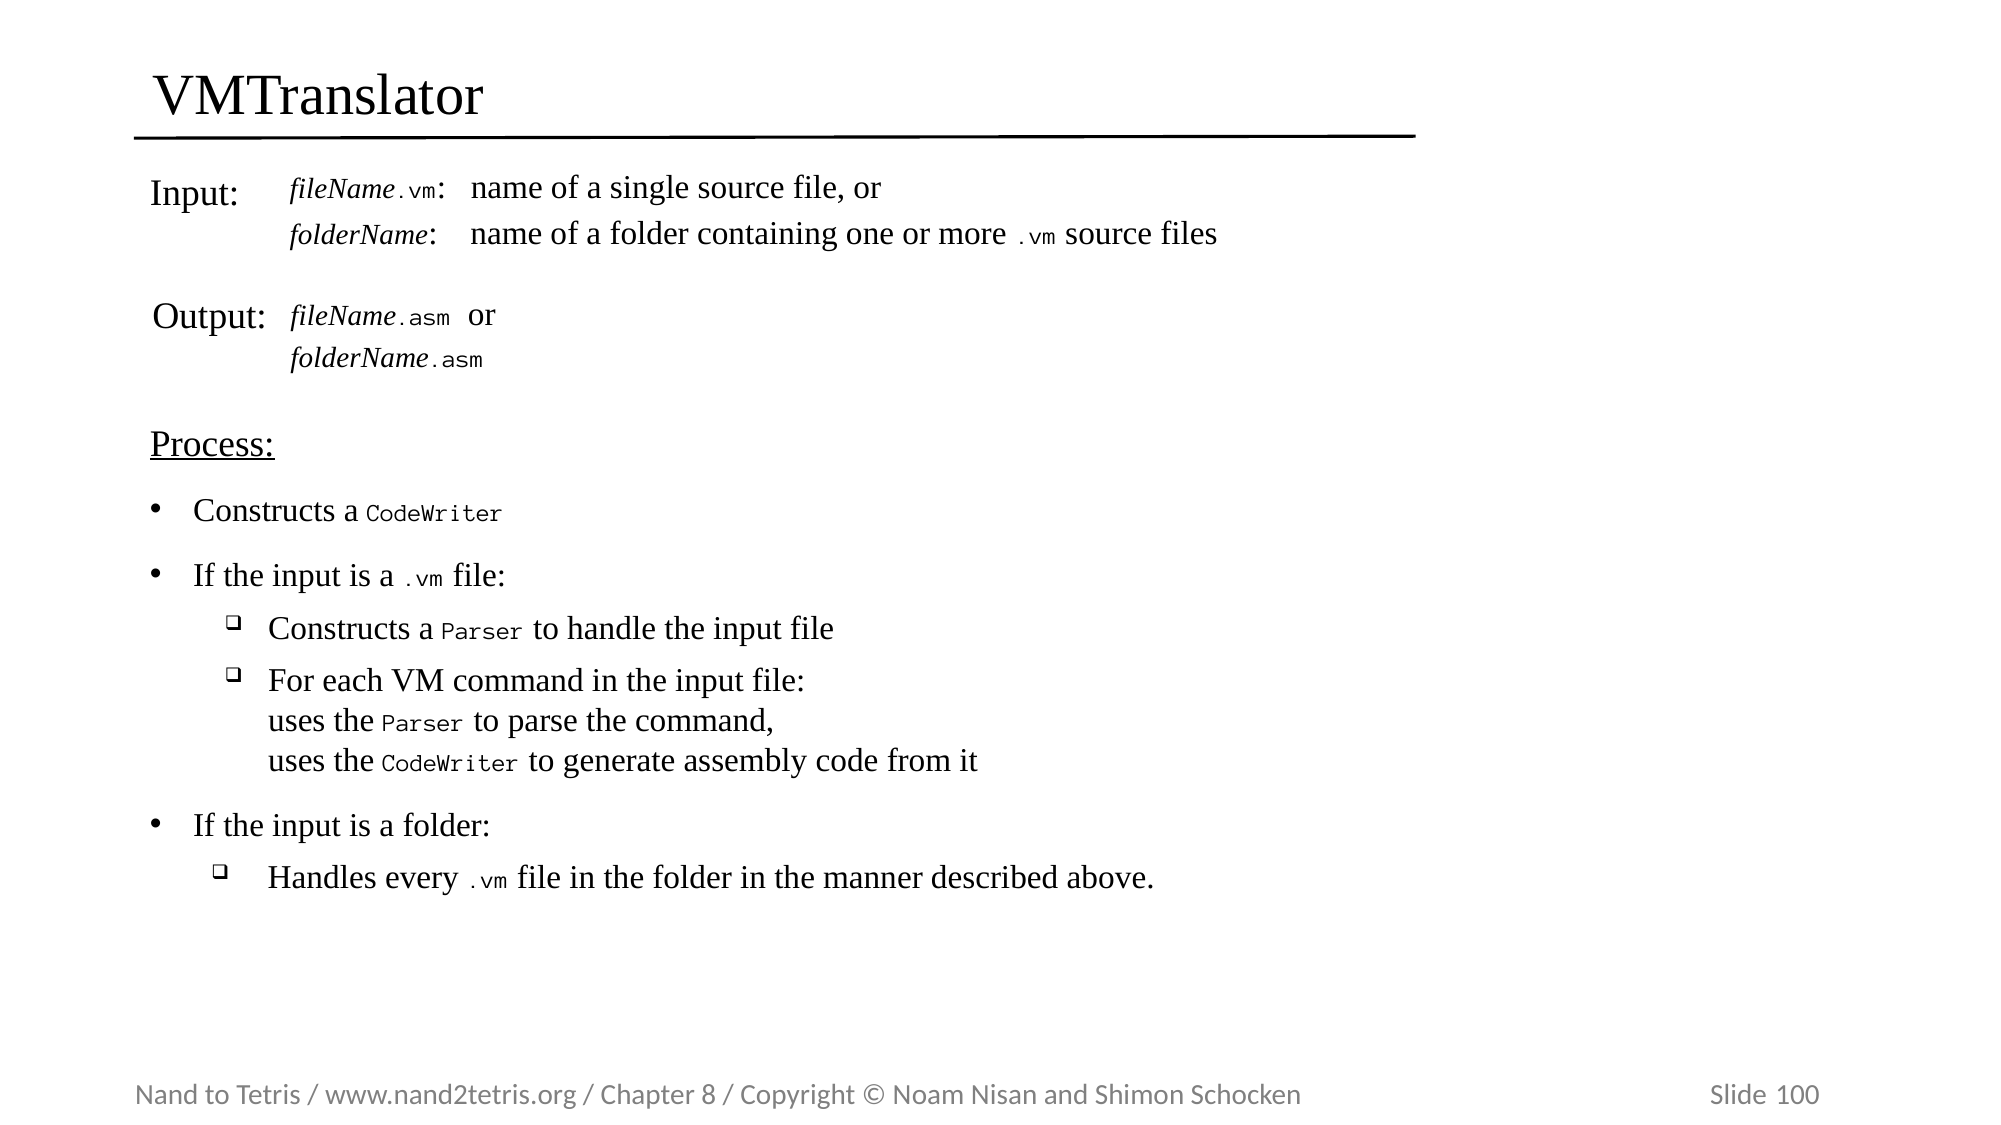

# VMTranslator
fileName.vm:   name of a single source file, or
folderName:    name of a folder containing one or more .vm source files
Input:
Output:
fileName.asm  or
folderName.asm
Process:
Constructs a CodeWriter
If the input is a .vm file:
Constructs a Parser to handle the input file
For each VM command in the input file:
uses the Parser to parse the command,
uses the CodeWriter to generate assembly code from it
If the input is a folder:
Handles every .vm file in the folder in the manner described above.